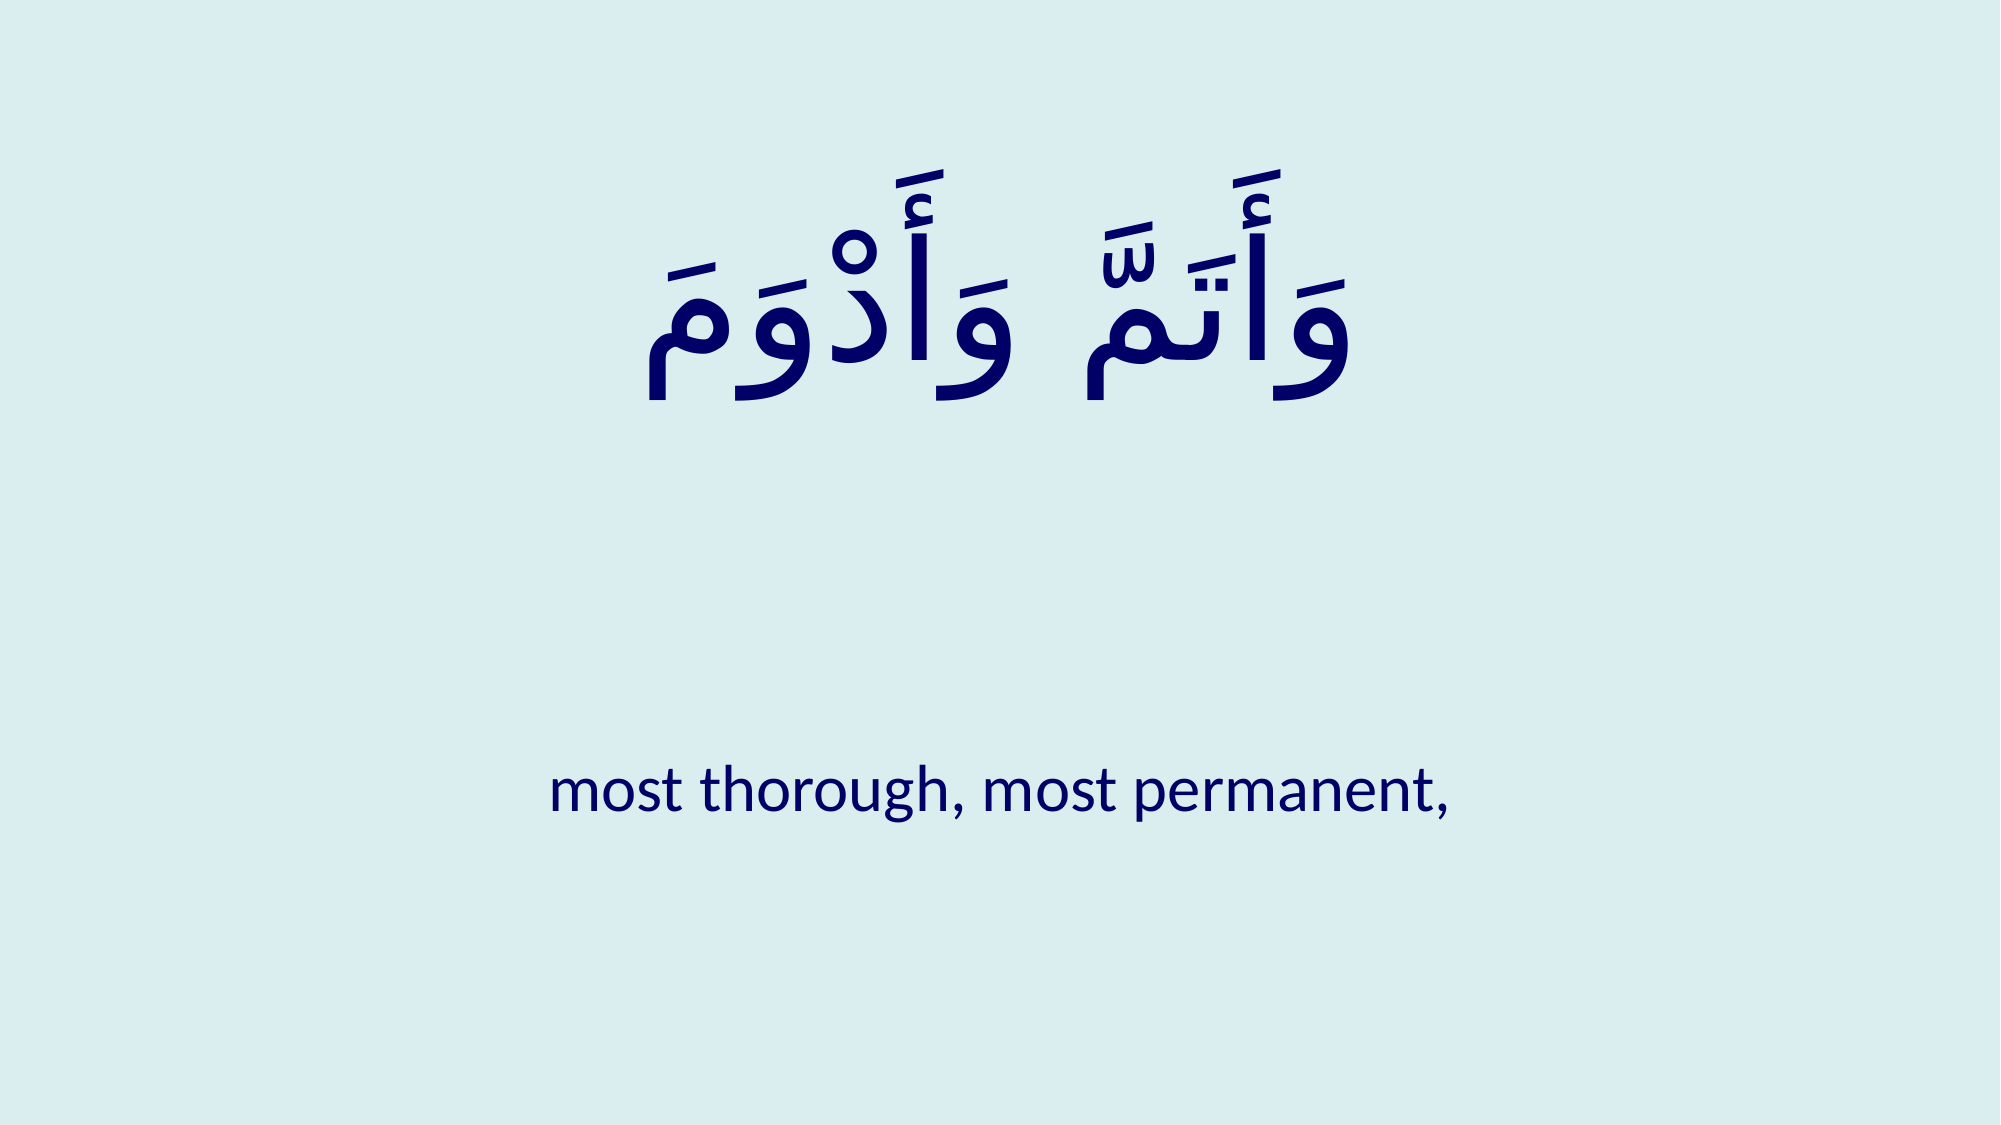

# وَأَتَمَّ وَأَدْوَمَ
most thorough, most permanent,